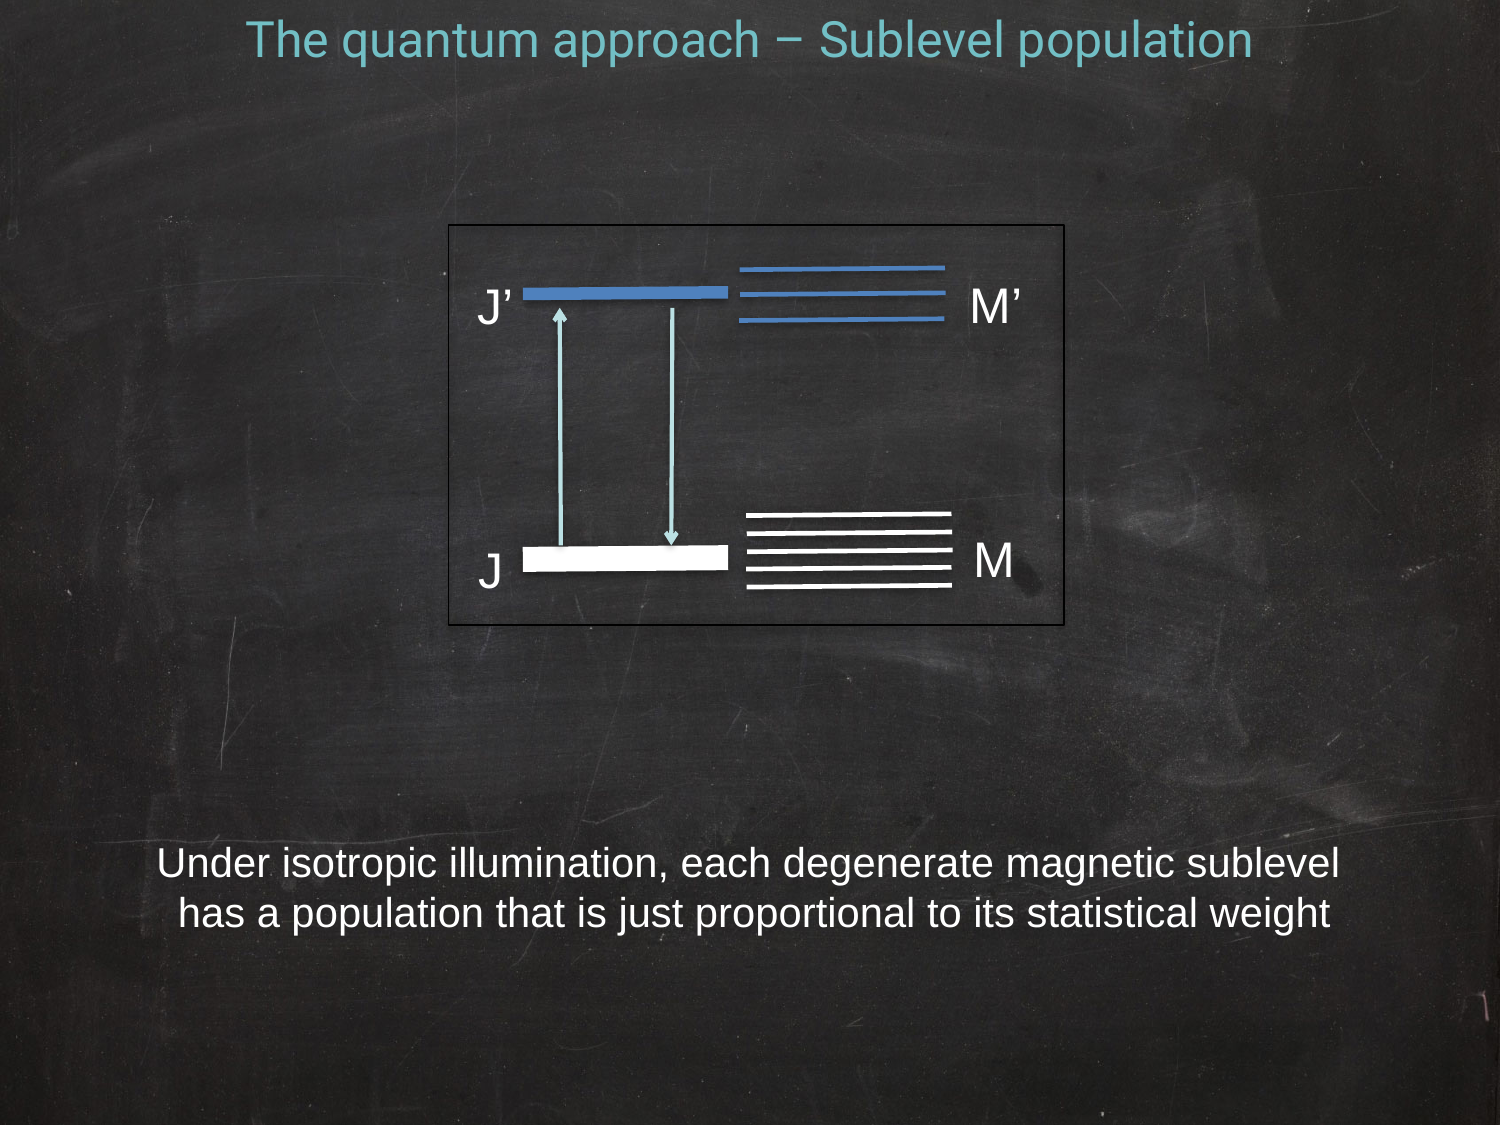

The quantum approach – Sublevel population

M’
J’
M
J

Under isotropic illumination, each degenerate magnetic sublevel
has a population that is just proportional to its statistical weight